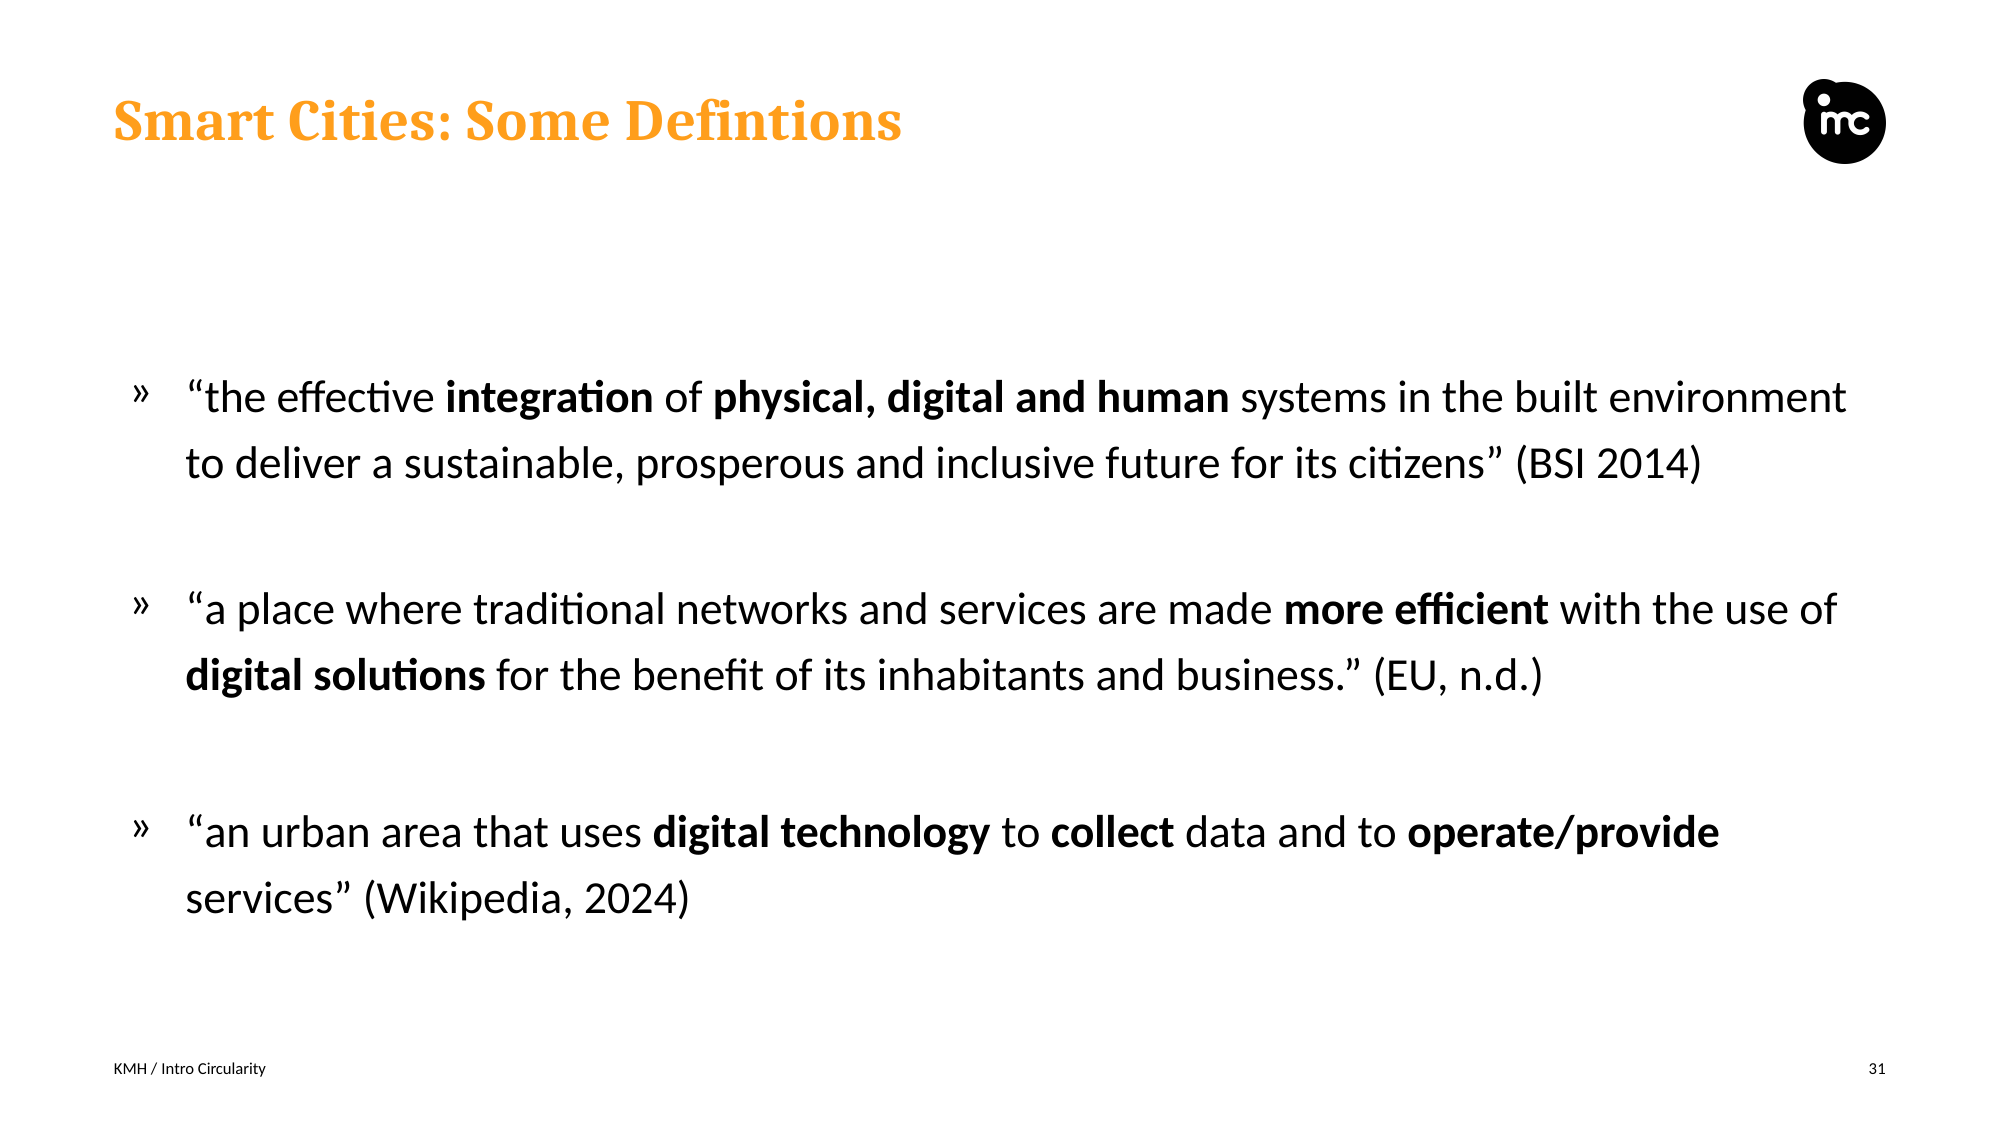

# Smart Cities: Some Defintions
“the effective integration of physical, digital and human systems in the built environment to deliver a sustainable, prosperous and inclusive future for its citizens” (BSI 2014)
“a place where traditional networks and services are made more efficient with the use of digital solutions for the benefit of its inhabitants and business.” (EU, n.d.)
“an urban area that uses digital technology to collect data and to operate/provide services” (Wikipedia, 2024)
KMH / Intro Circularity

31